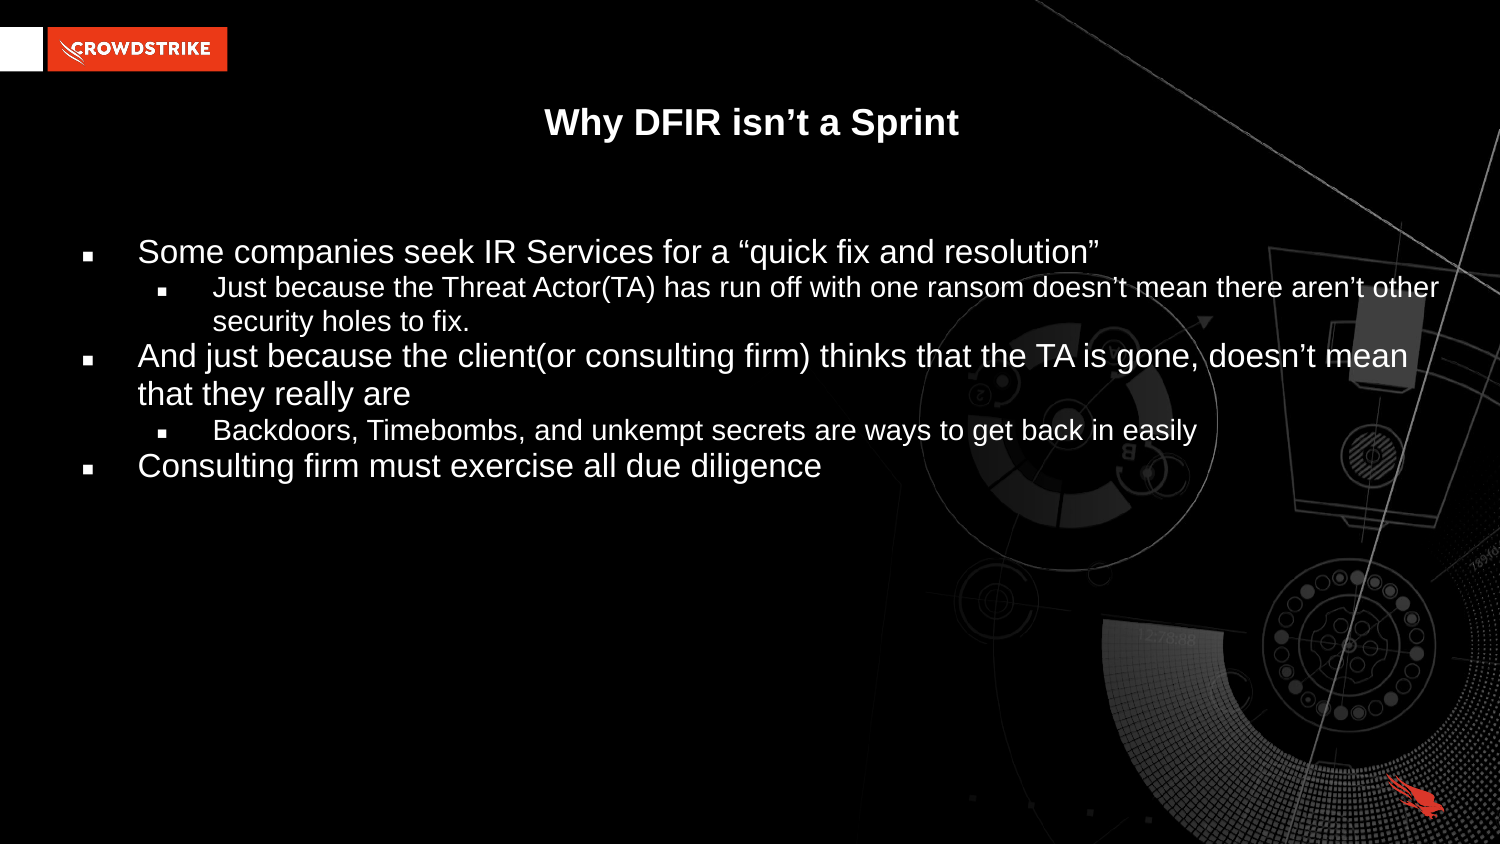

# Why DFIR isn’t a Sprint
Some companies seek IR Services for a “quick fix and resolution”
Just because the Threat Actor(TA) has run off with one ransom doesn’t mean there aren’t other security holes to fix.
And just because the client(or consulting firm) thinks that the TA is gone, doesn’t mean that they really are
Backdoors, Timebombs, and unkempt secrets are ways to get back in easily
Consulting firm must exercise all due diligence